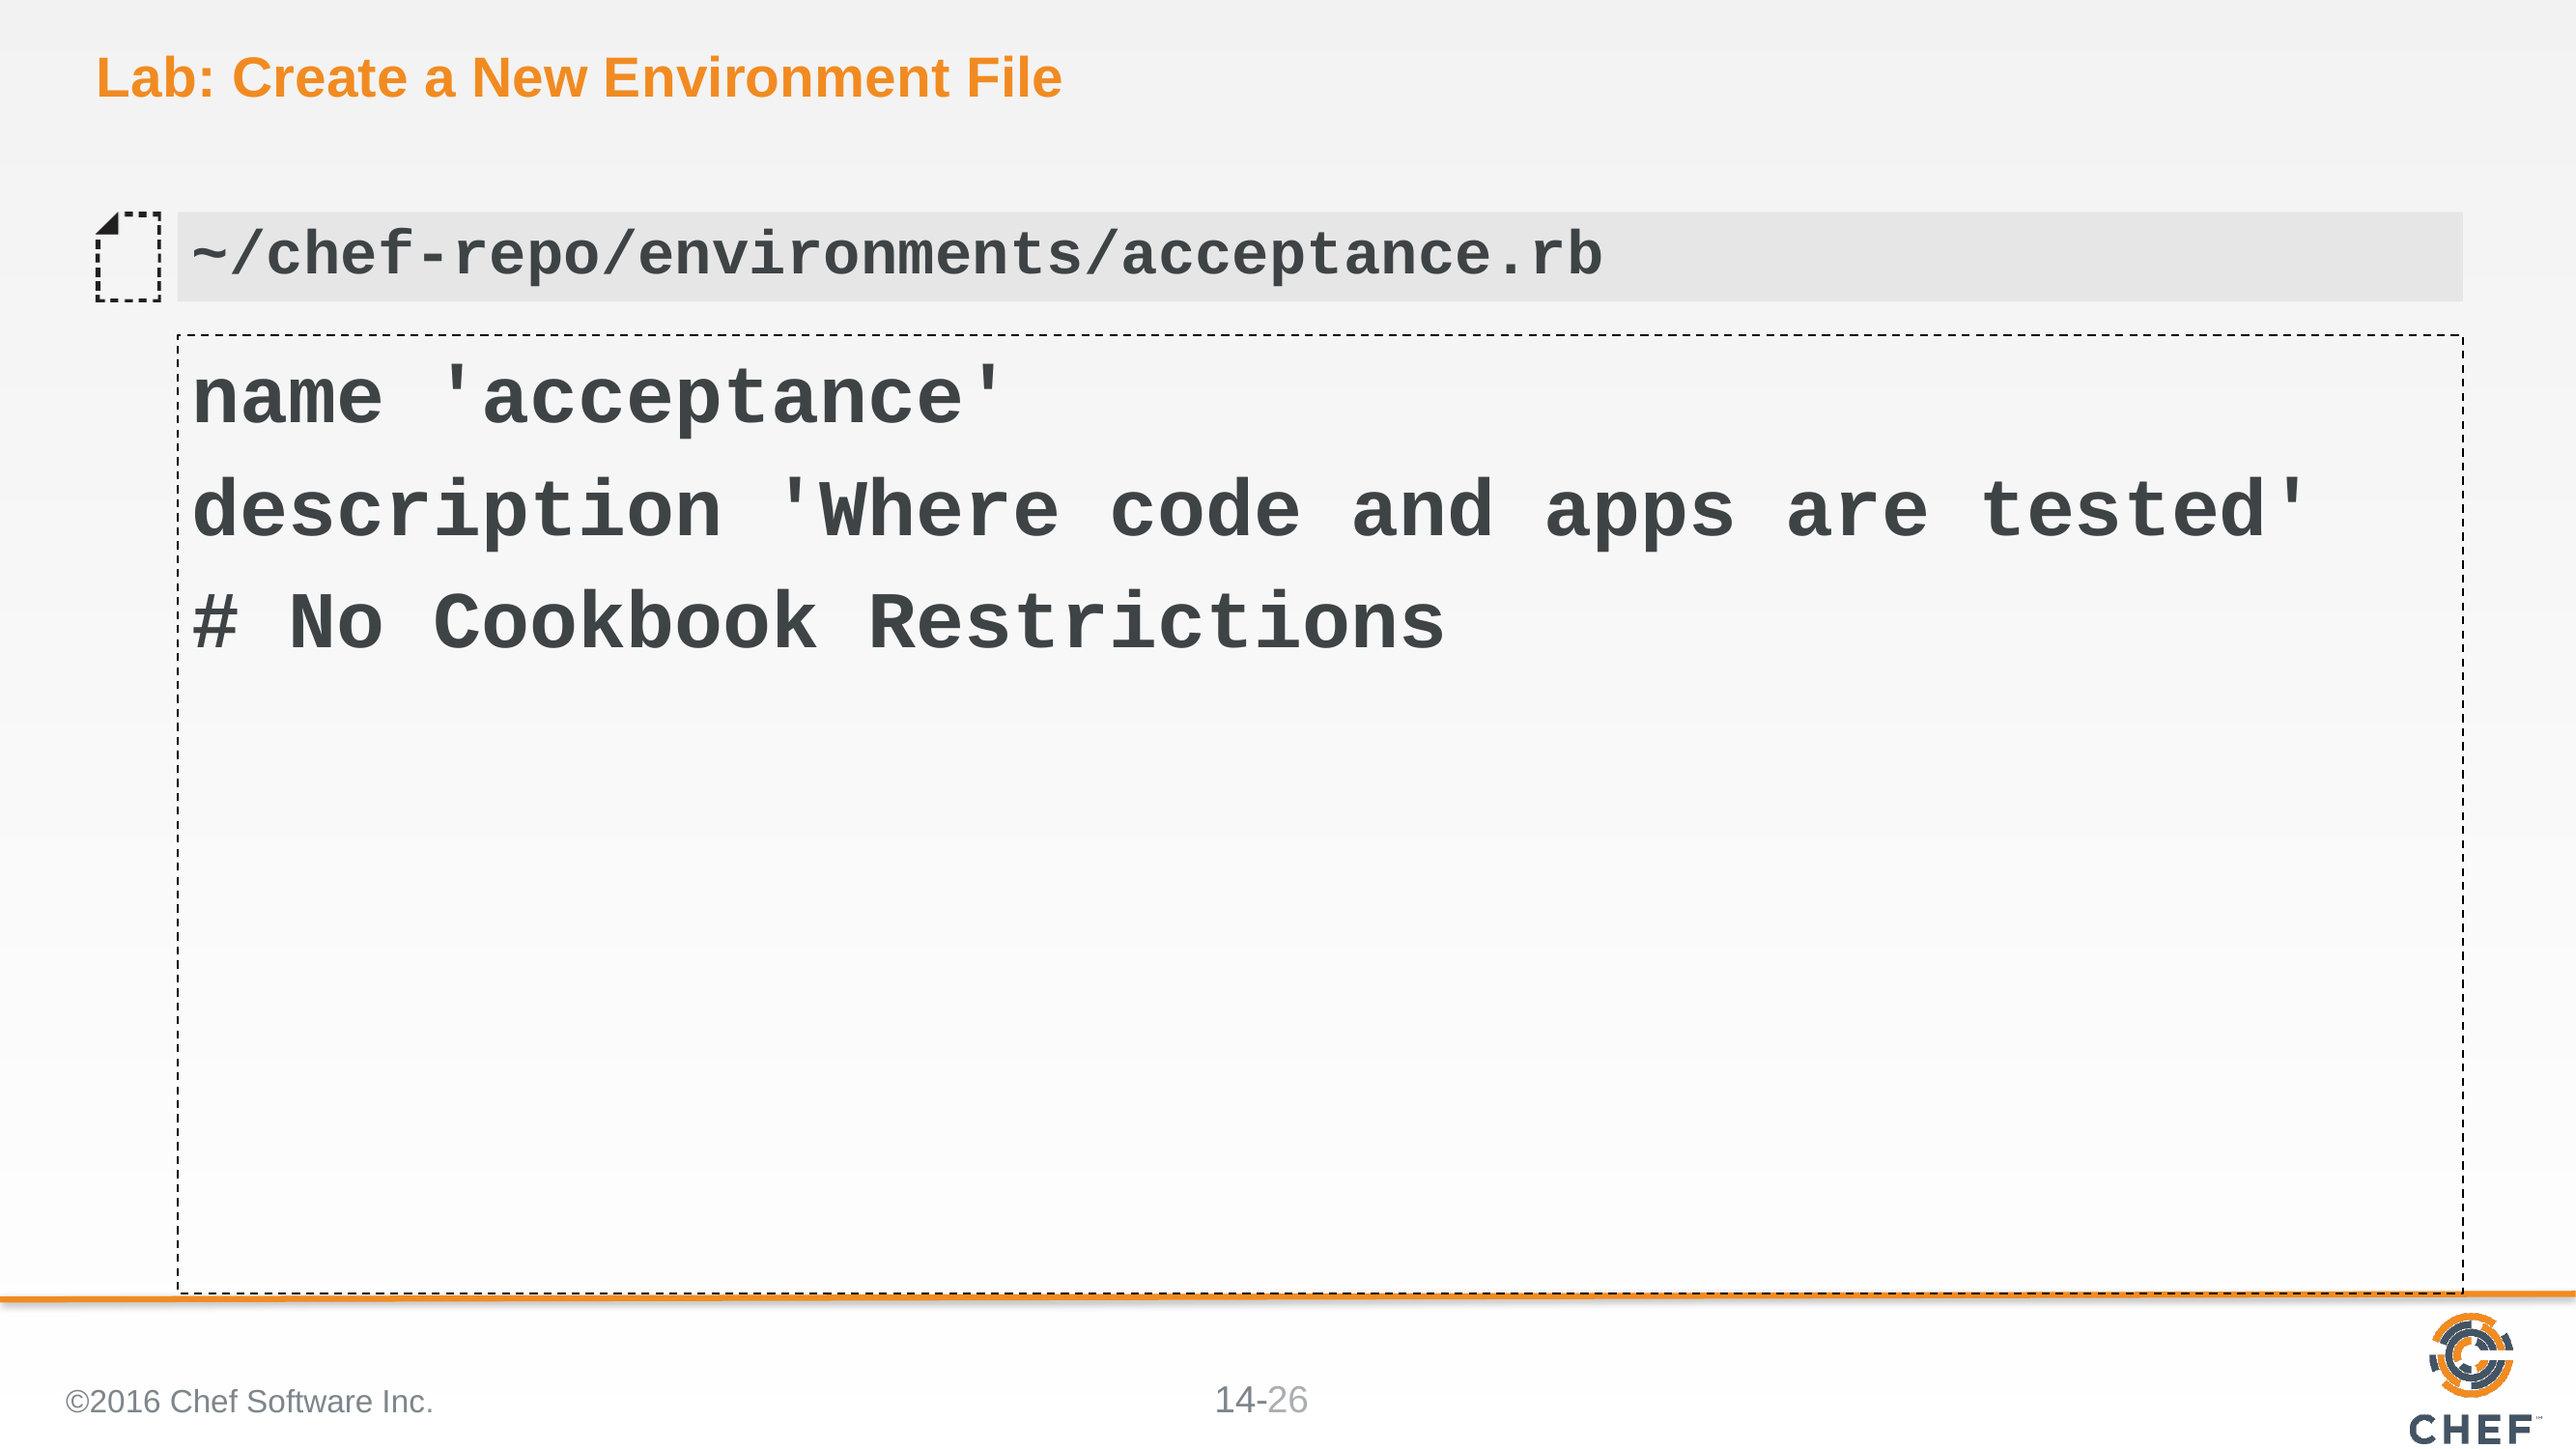

# Lab: Create a New Environment File
~/chef-repo/environments/acceptance.rb
name 'acceptance'
description 'Where code and apps are tested'
# No Cookbook Restrictions
©2016 Chef Software Inc.
26